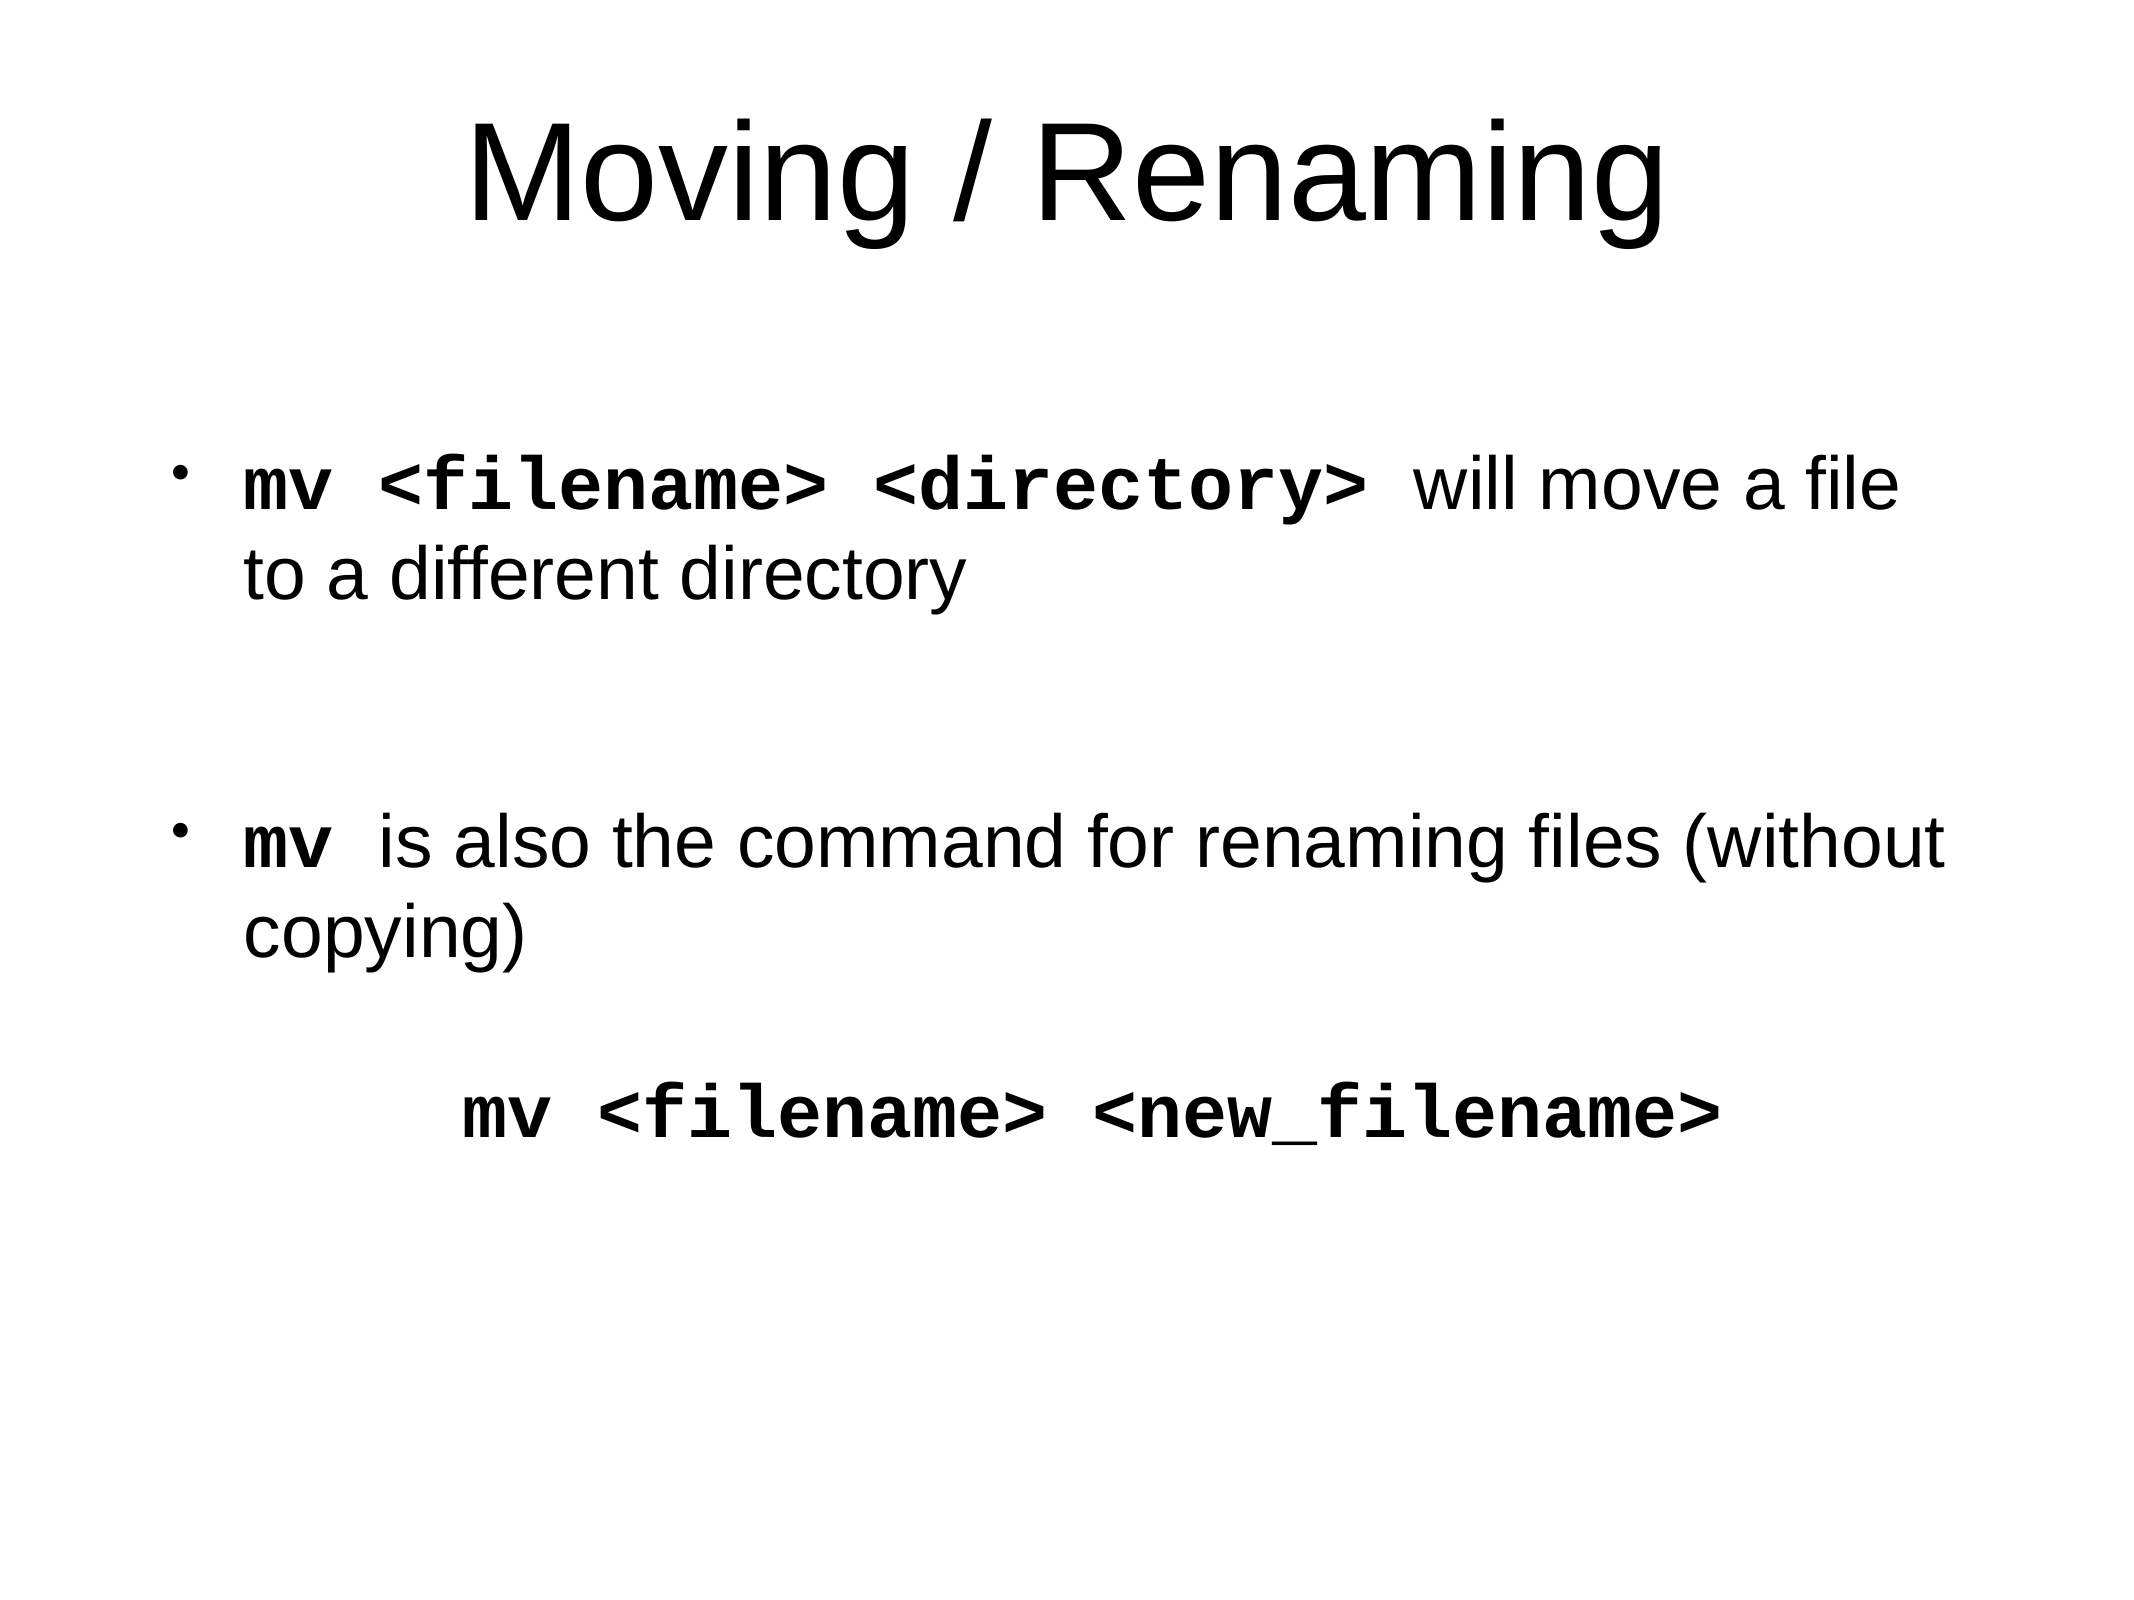

Moving / Renaming
mv <filename> <directory> will move a file to a different directory

mv is also the command for renaming files (without copying)

mv <filename> <new_filename>